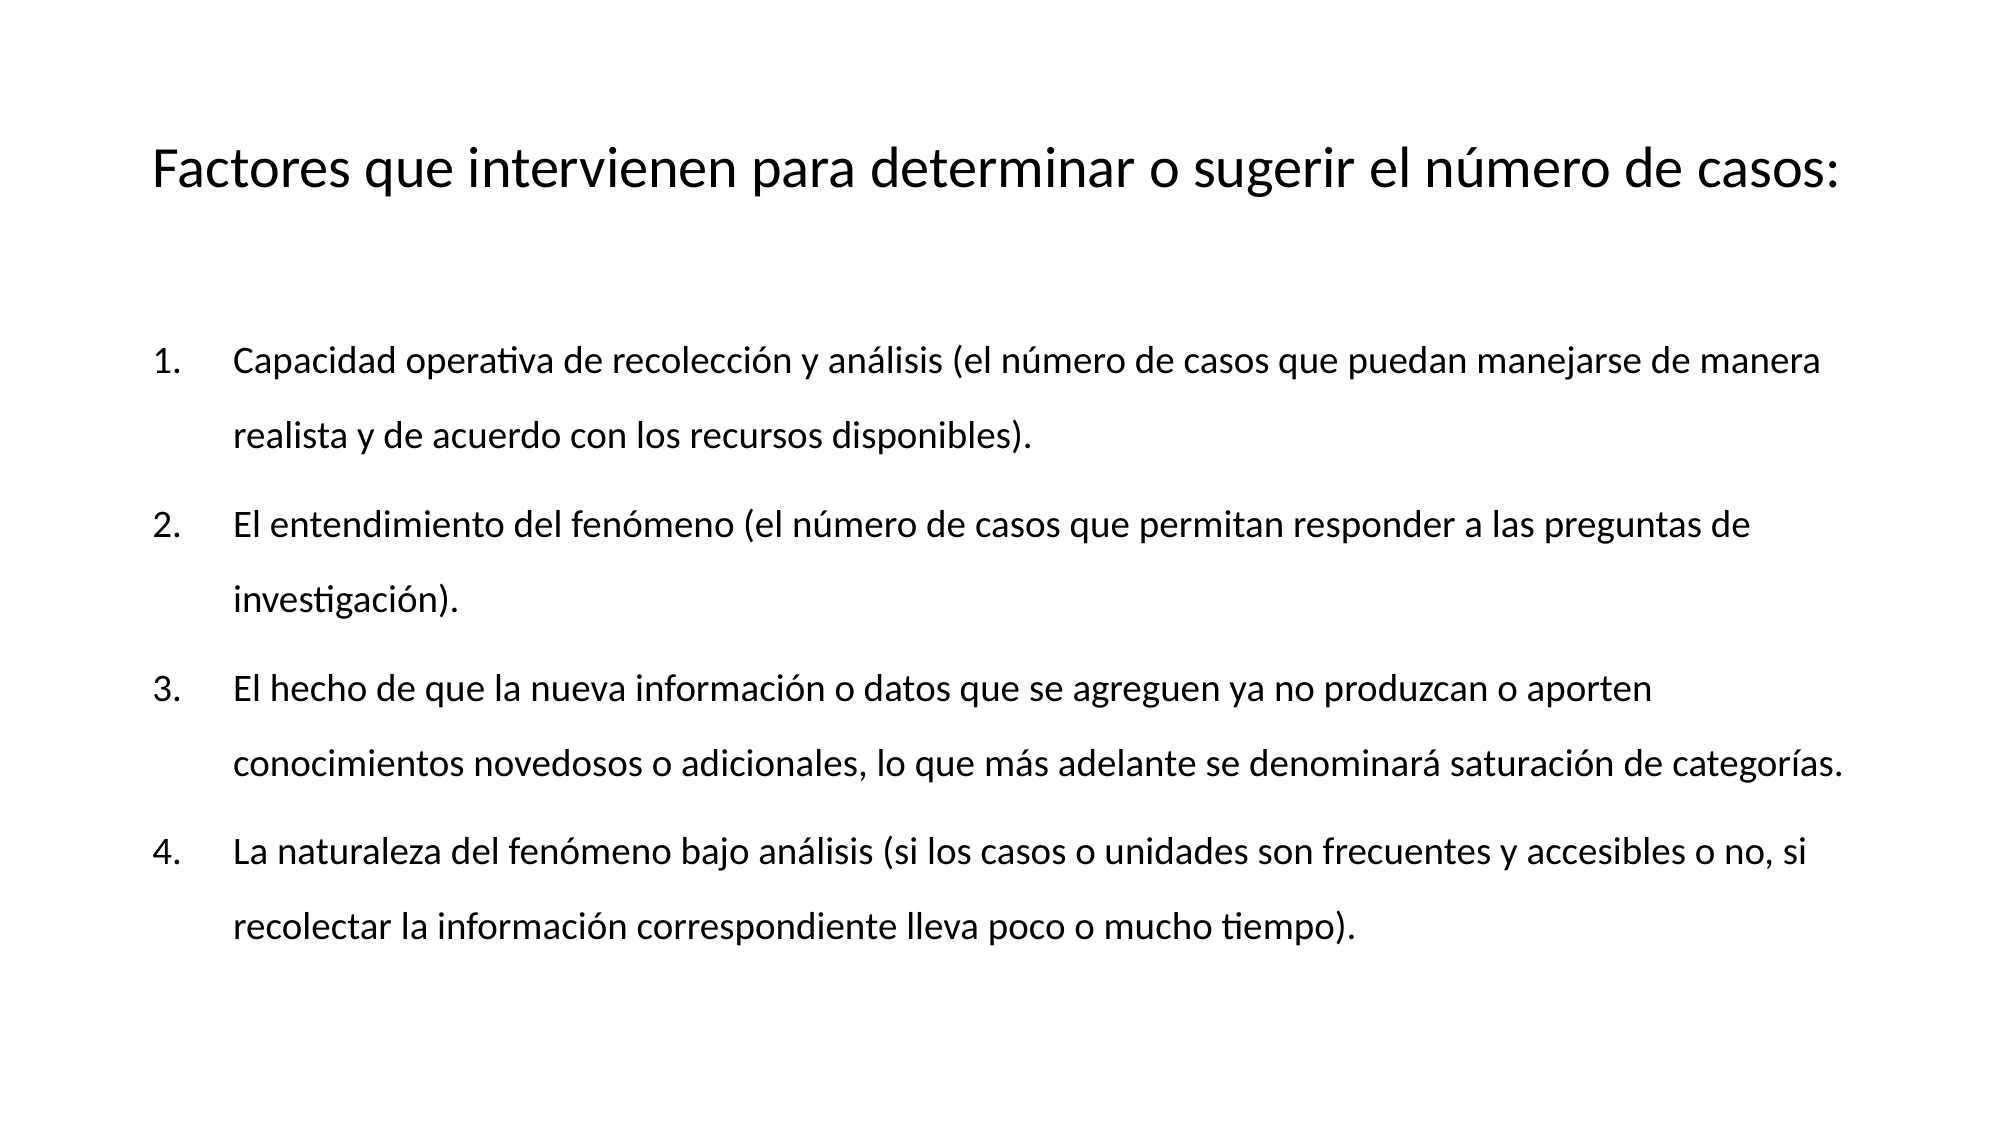

# Factores que intervienen para determinar o sugerir el número de casos:
Capacidad operativa de recolección y análisis (el número de casos que puedan manejarse de manera realista y de acuerdo con los recursos disponibles).
El entendimiento del fenómeno (el número de casos que permitan responder a las preguntas de investigación).
El hecho de que la nueva información o datos que se agreguen ya no produzcan o aporten conocimientos novedosos o adicionales, lo que más adelante se denominará saturación de categorías.
La naturaleza del fenómeno bajo análisis (si los casos o unidades son frecuentes y accesibles o no, si recolectar la información correspondiente lleva poco o mucho tiempo).